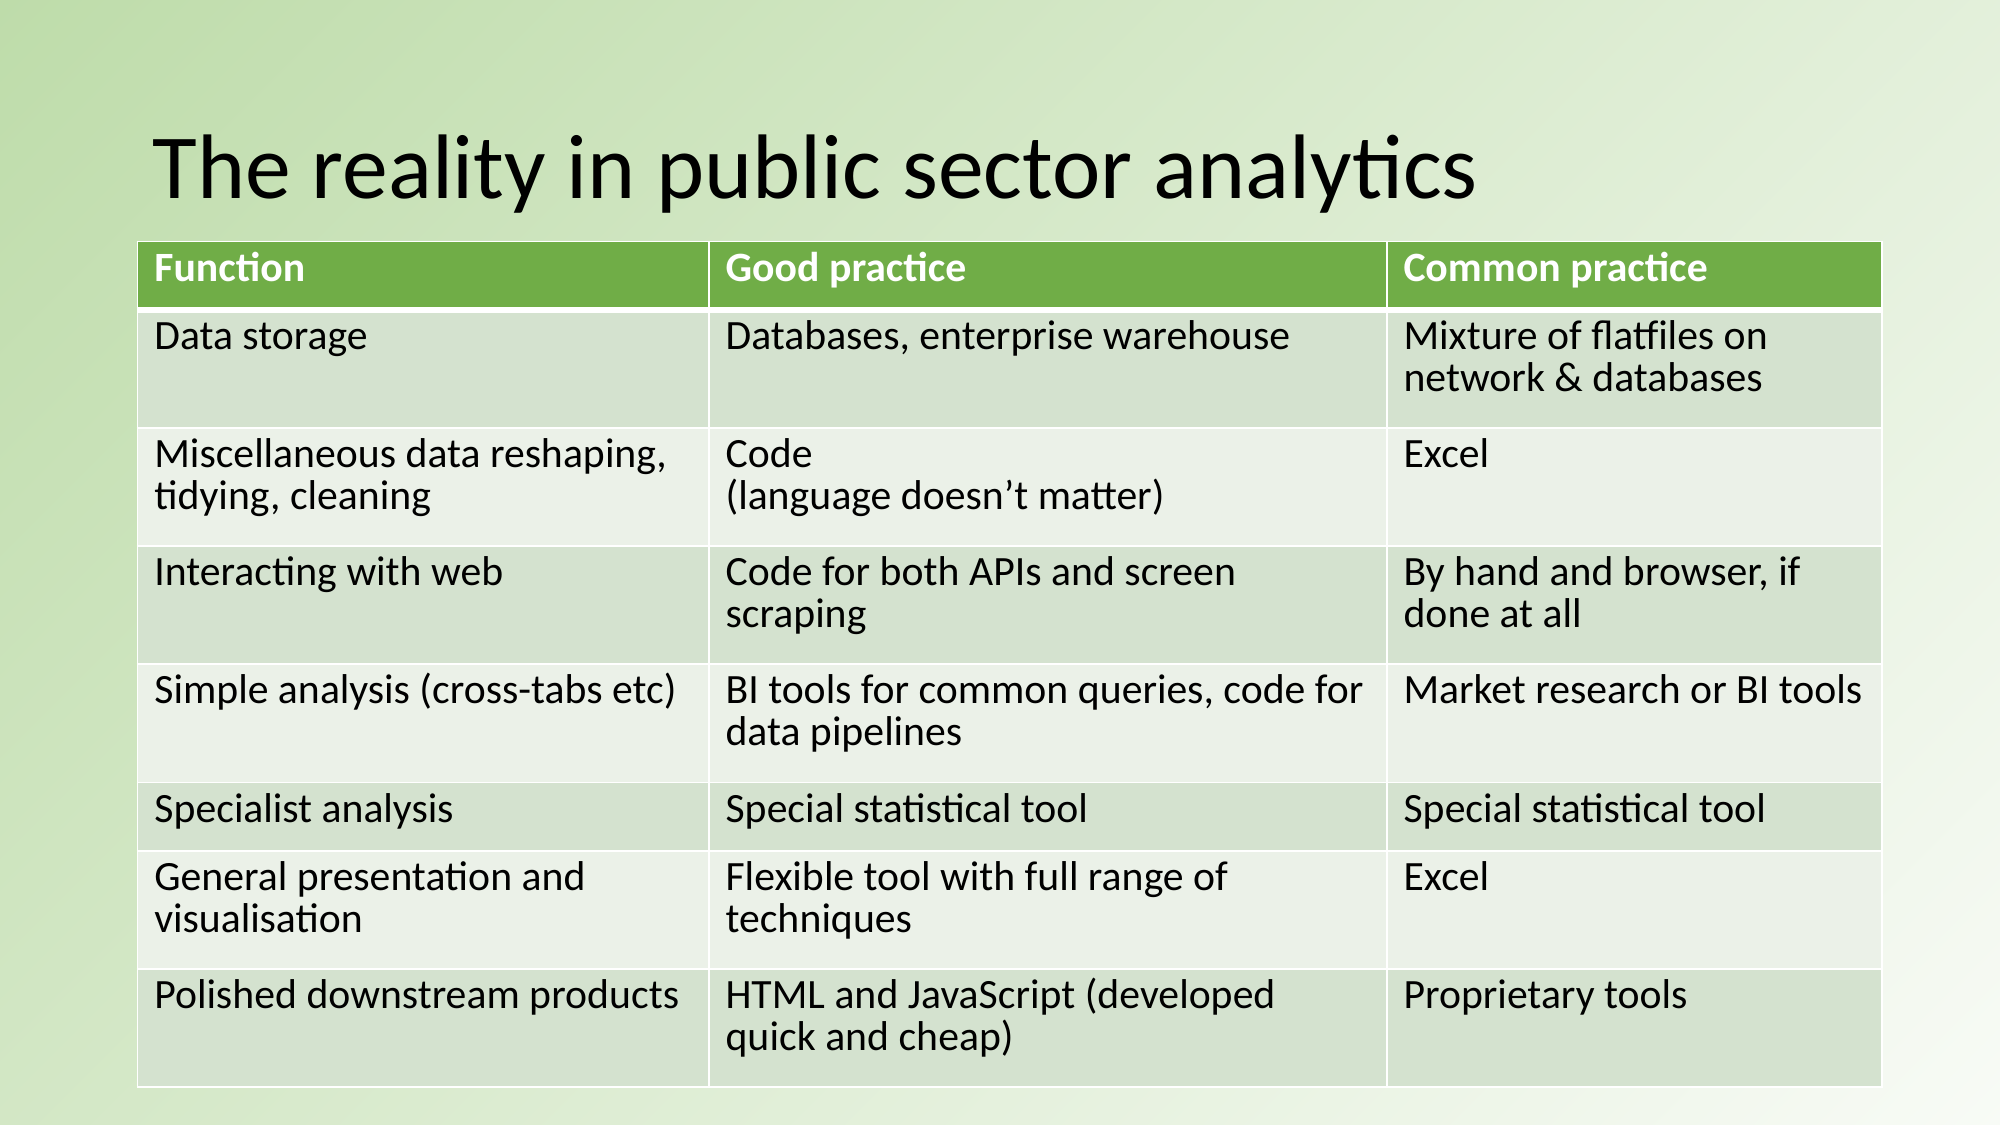

# The reality in public sector analytics
| Function | Good practice | Common practice |
| --- | --- | --- |
| Data storage | Databases, enterprise warehouse | Mixture of flatfiles on network & databases |
| Miscellaneous data reshaping, tidying, cleaning | Code (language doesn’t matter) | Excel |
| Interacting with web | Code for both APIs and screen scraping | By hand and browser, if done at all |
| Simple analysis (cross-tabs etc) | BI tools for common queries, code for data pipelines | Market research or BI tools |
| Specialist analysis | Special statistical tool | Special statistical tool |
| General presentation and visualisation | Flexible tool with full range of techniques | Excel |
| Polished downstream products | HTML and JavaScript (developed quick and cheap) | Proprietary tools |